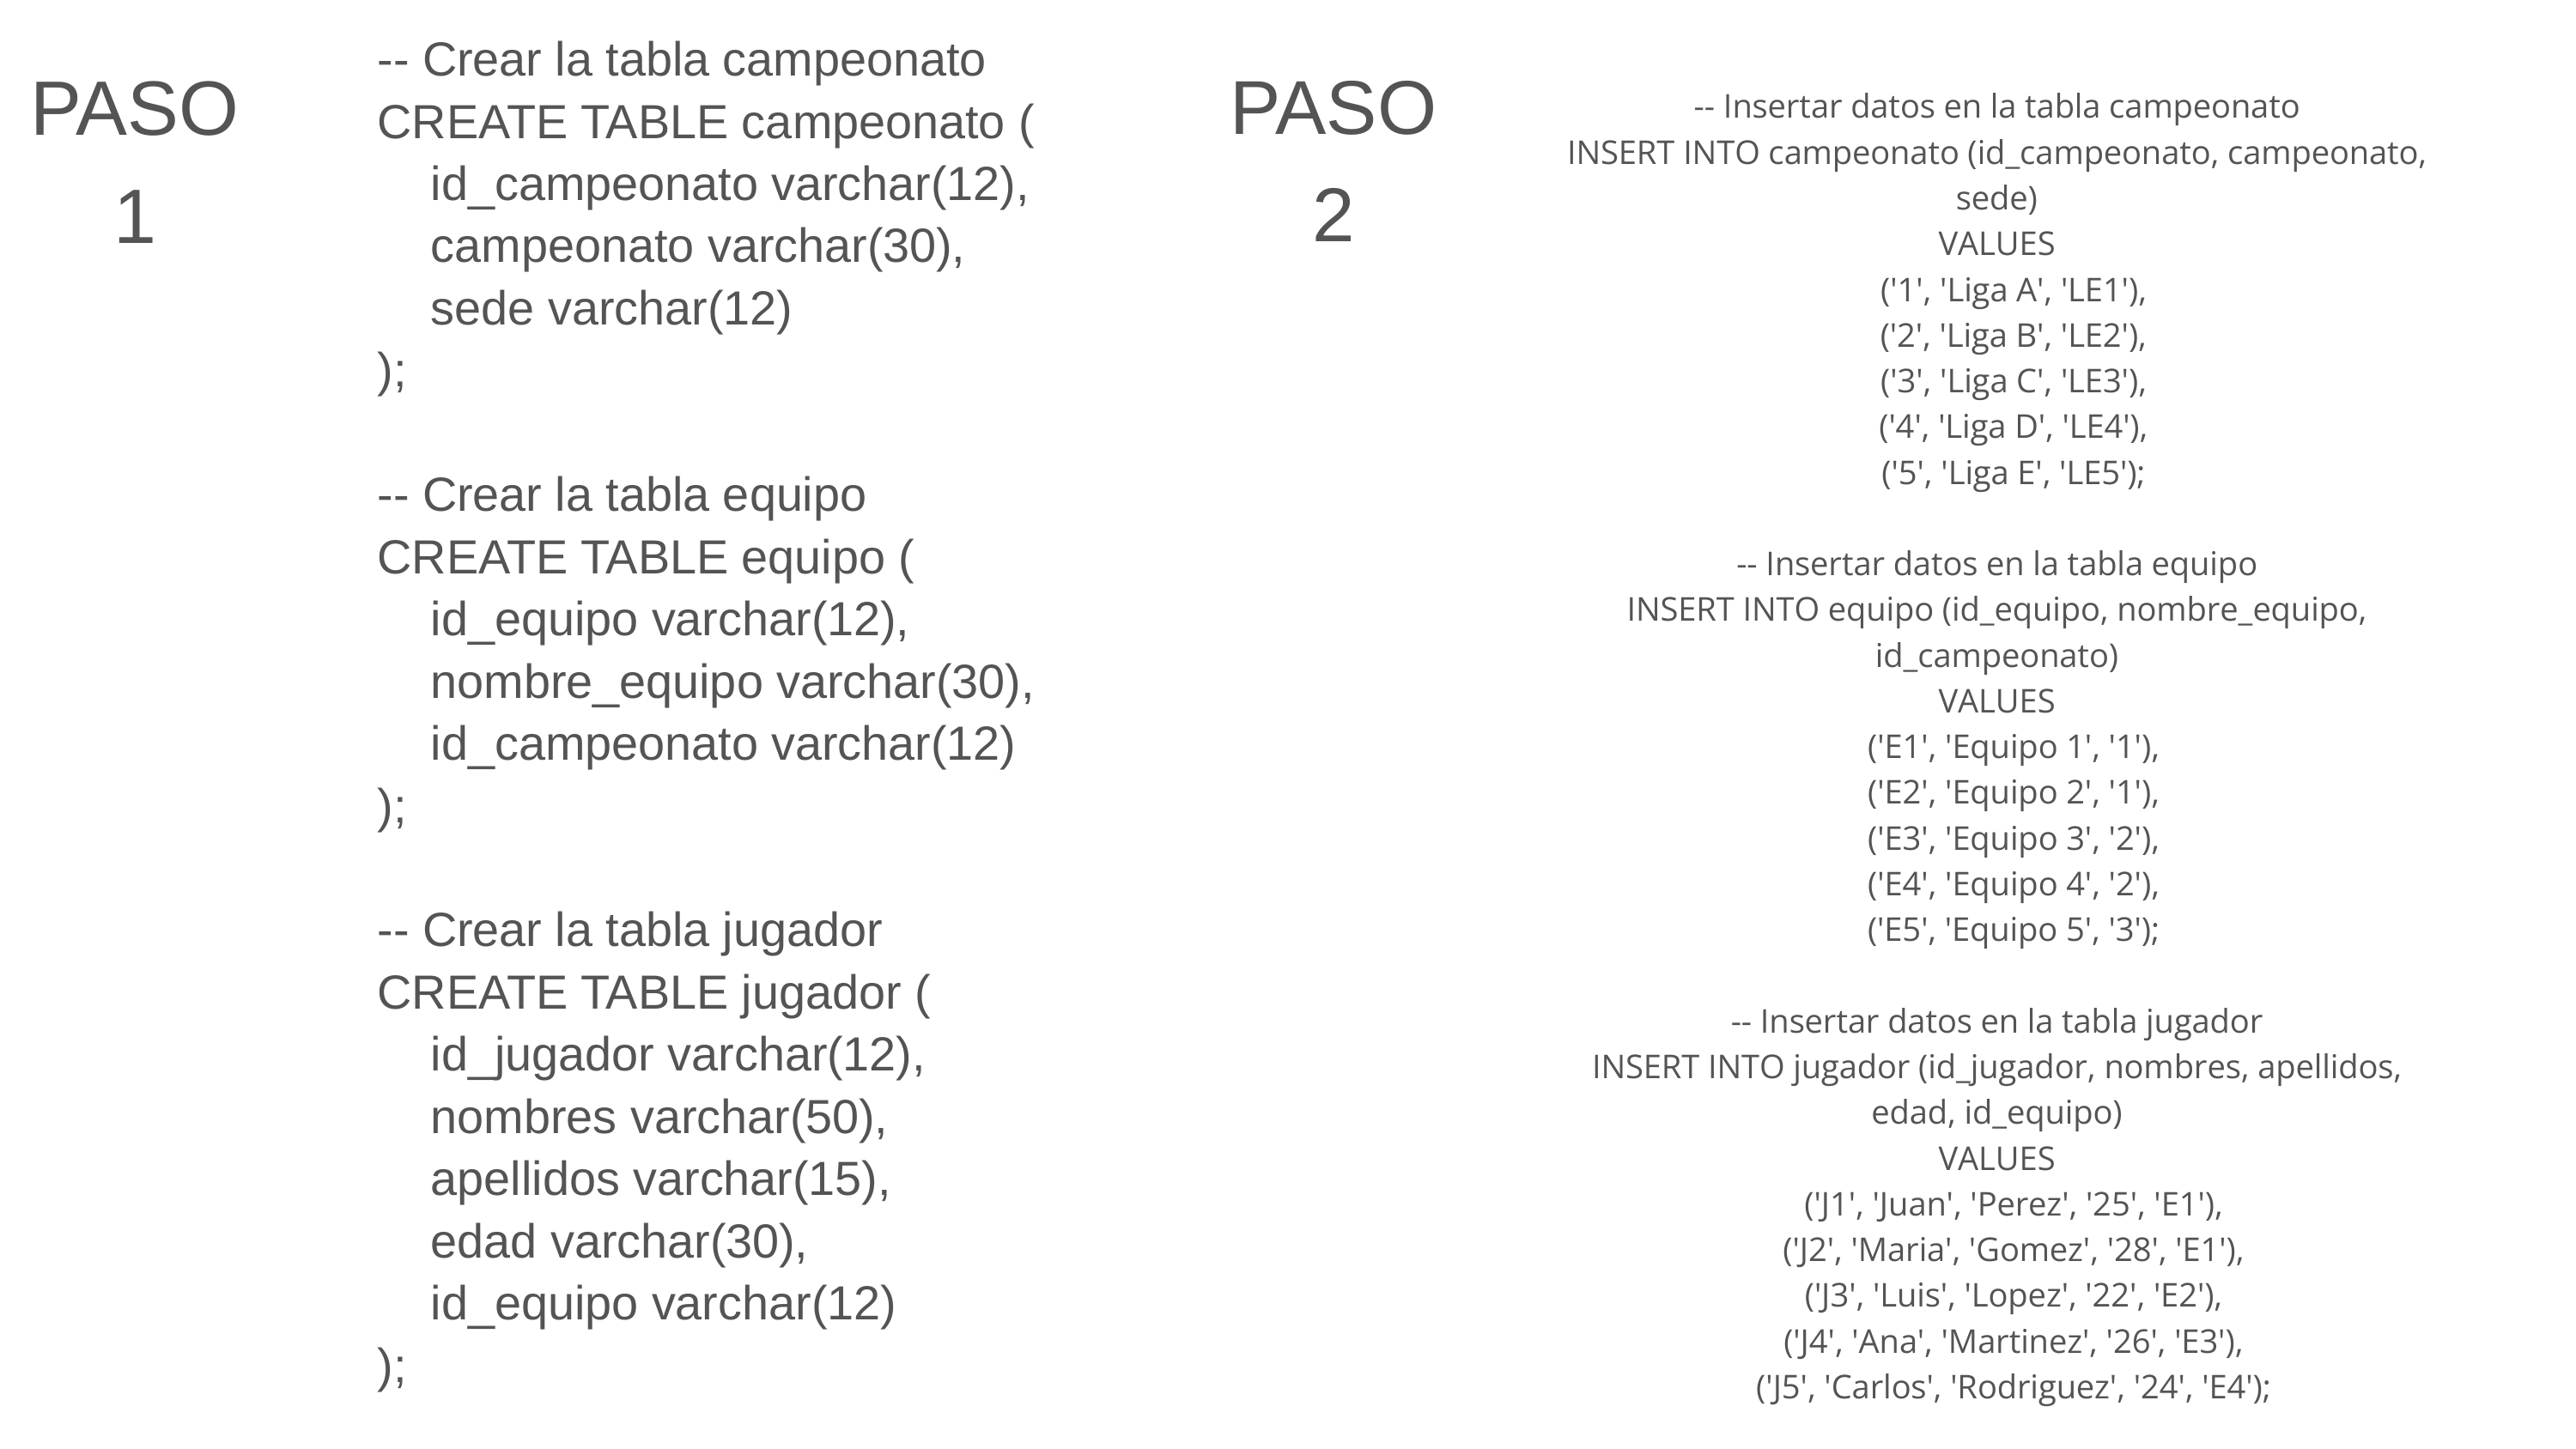

-- Crear la tabla campeonato
CREATE TABLE campeonato (
    id_campeonato varchar(12),
    campeonato varchar(30),
    sede varchar(12)
);

-- Crear la tabla equipo
CREATE TABLE equipo (
    id_equipo varchar(12),
    nombre_equipo varchar(30),
    id_campeonato varchar(12)
);

-- Crear la tabla jugador
CREATE TABLE jugador (
    id_jugador varchar(12),
    nombres varchar(50),
    apellidos varchar(15),
    edad varchar(30),
    id_equipo varchar(12)
);

PASO 1
PASO 2
-- Insertar datos en la tabla campeonato
INSERT INTO campeonato (id_campeonato, campeonato, sede)
VALUES
    ('1', 'Liga A', 'LE1'),
    ('2', 'Liga B', 'LE2'),
    ('3', 'Liga C', 'LE3'),
    ('4', 'Liga D', 'LE4'),
    ('5', 'Liga E', 'LE5');

-- Insertar datos en la tabla equipo
INSERT INTO equipo (id_equipo, nombre_equipo, id_campeonato)
VALUES
    ('E1', 'Equipo 1', '1'),
    ('E2', 'Equipo 2', '1'),
    ('E3', 'Equipo 3', '2'),
    ('E4', 'Equipo 4', '2'),
    ('E5', 'Equipo 5', '3');

-- Insertar datos en la tabla jugador
INSERT INTO jugador (id_jugador, nombres, apellidos, edad, id_equipo)
VALUES
    ('J1', 'Juan', 'Perez', '25', 'E1'),
    ('J2', 'Maria', 'Gomez', '28', 'E1'),
    ('J3', 'Luis', 'Lopez', '22', 'E2'),
    ('J4', 'Ana', 'Martinez', '26', 'E3'),
    ('J5', 'Carlos', 'Rodriguez', '24', 'E4');